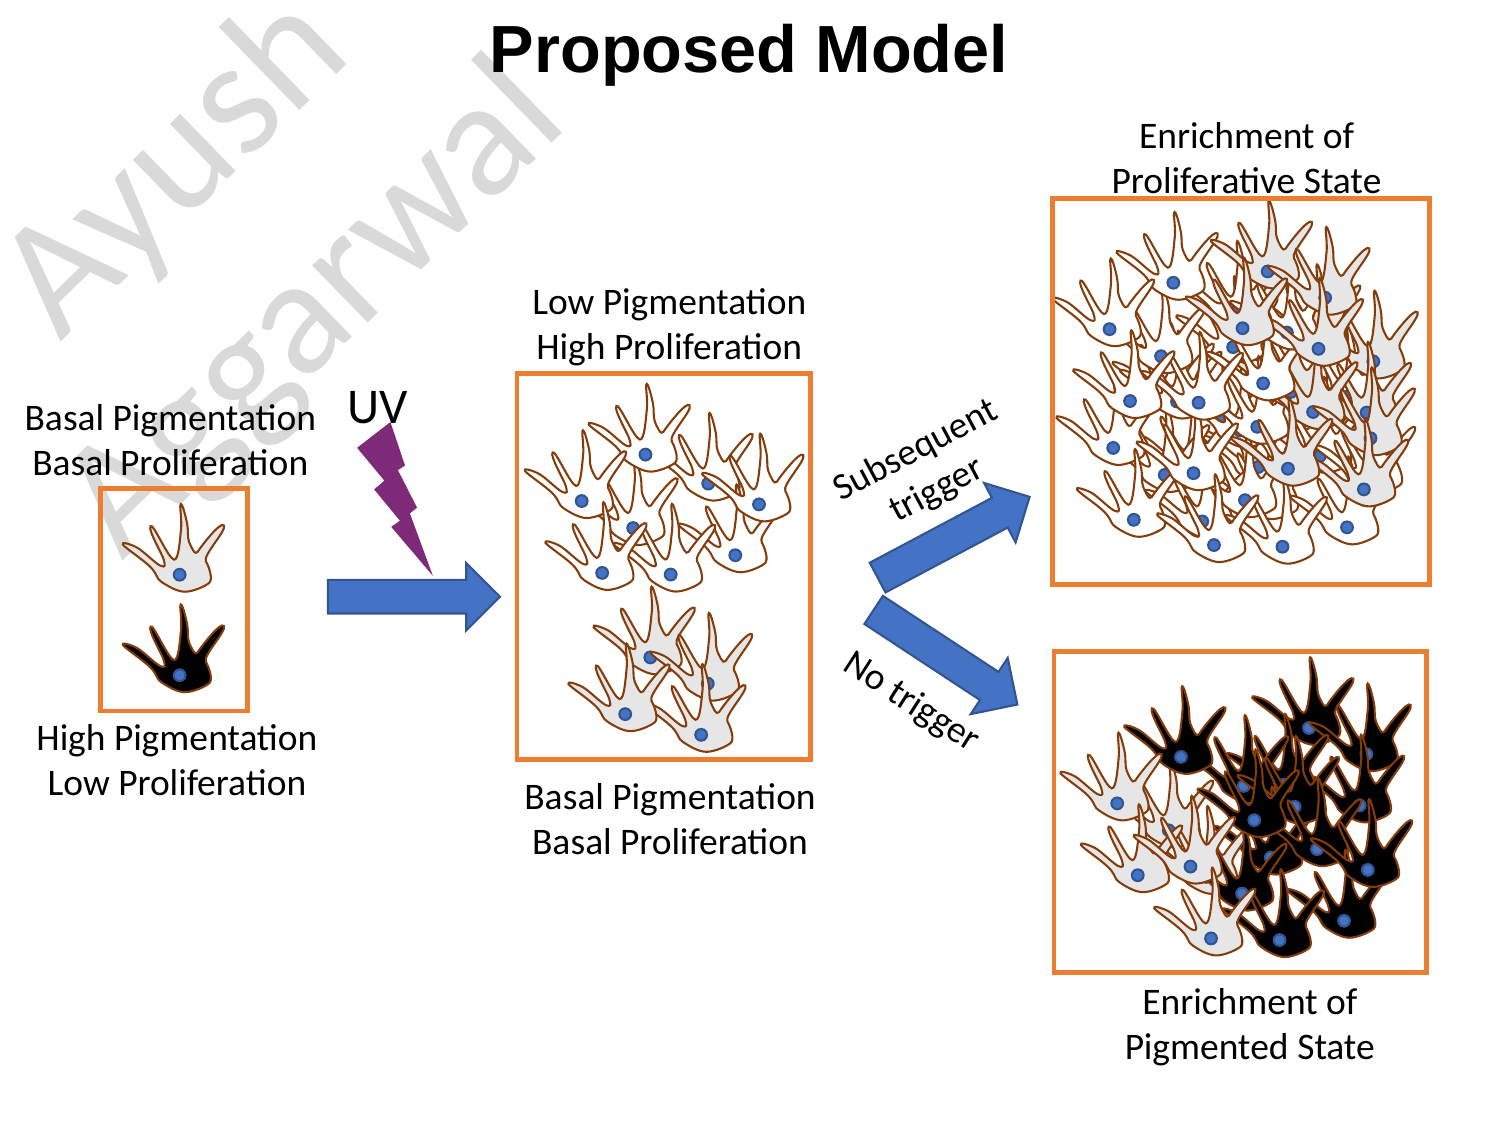

Proposed Model

Enrichment of
Proliferative State

Low Pigmentation
High Proliferation

Basal Pigmentation
Basal Proliferation
UV
Basal Pigmentation
Basal Proliferation

High Pigmentation
Low Proliferation
Subsequent trigger

Enrichment of
Pigmented State
No trigger